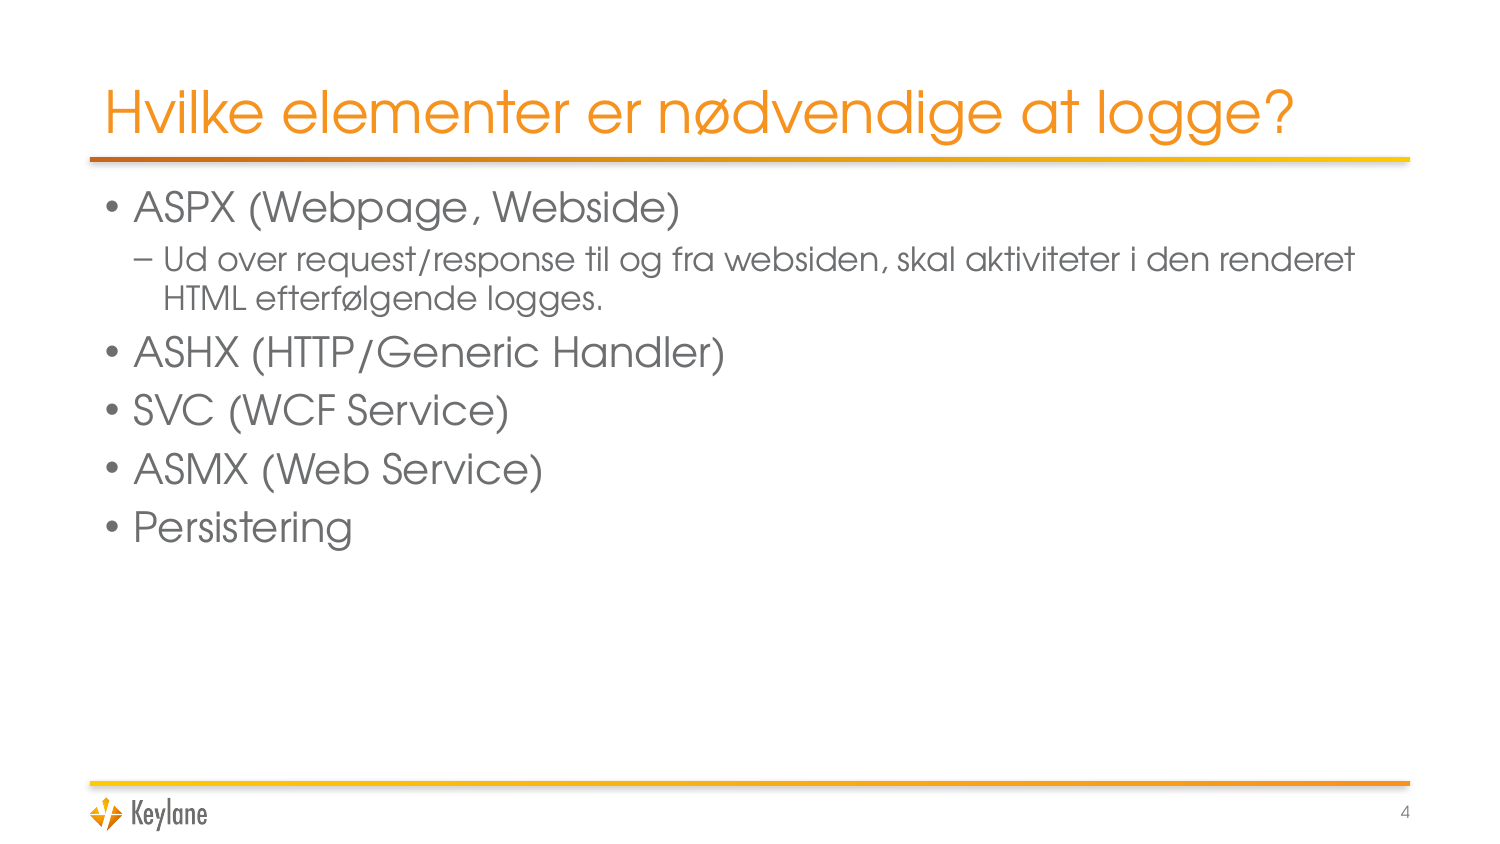

# Hvilke elementer er nødvendige at logge?
ASPX (Webpage, Webside)
Ud over request/response til og fra websiden, skal aktiviteter i den renderet HTML efterfølgende logges.
ASHX (HTTP/Generic Handler)
SVC (WCF Service)
ASMX (Web Service)
Persistering